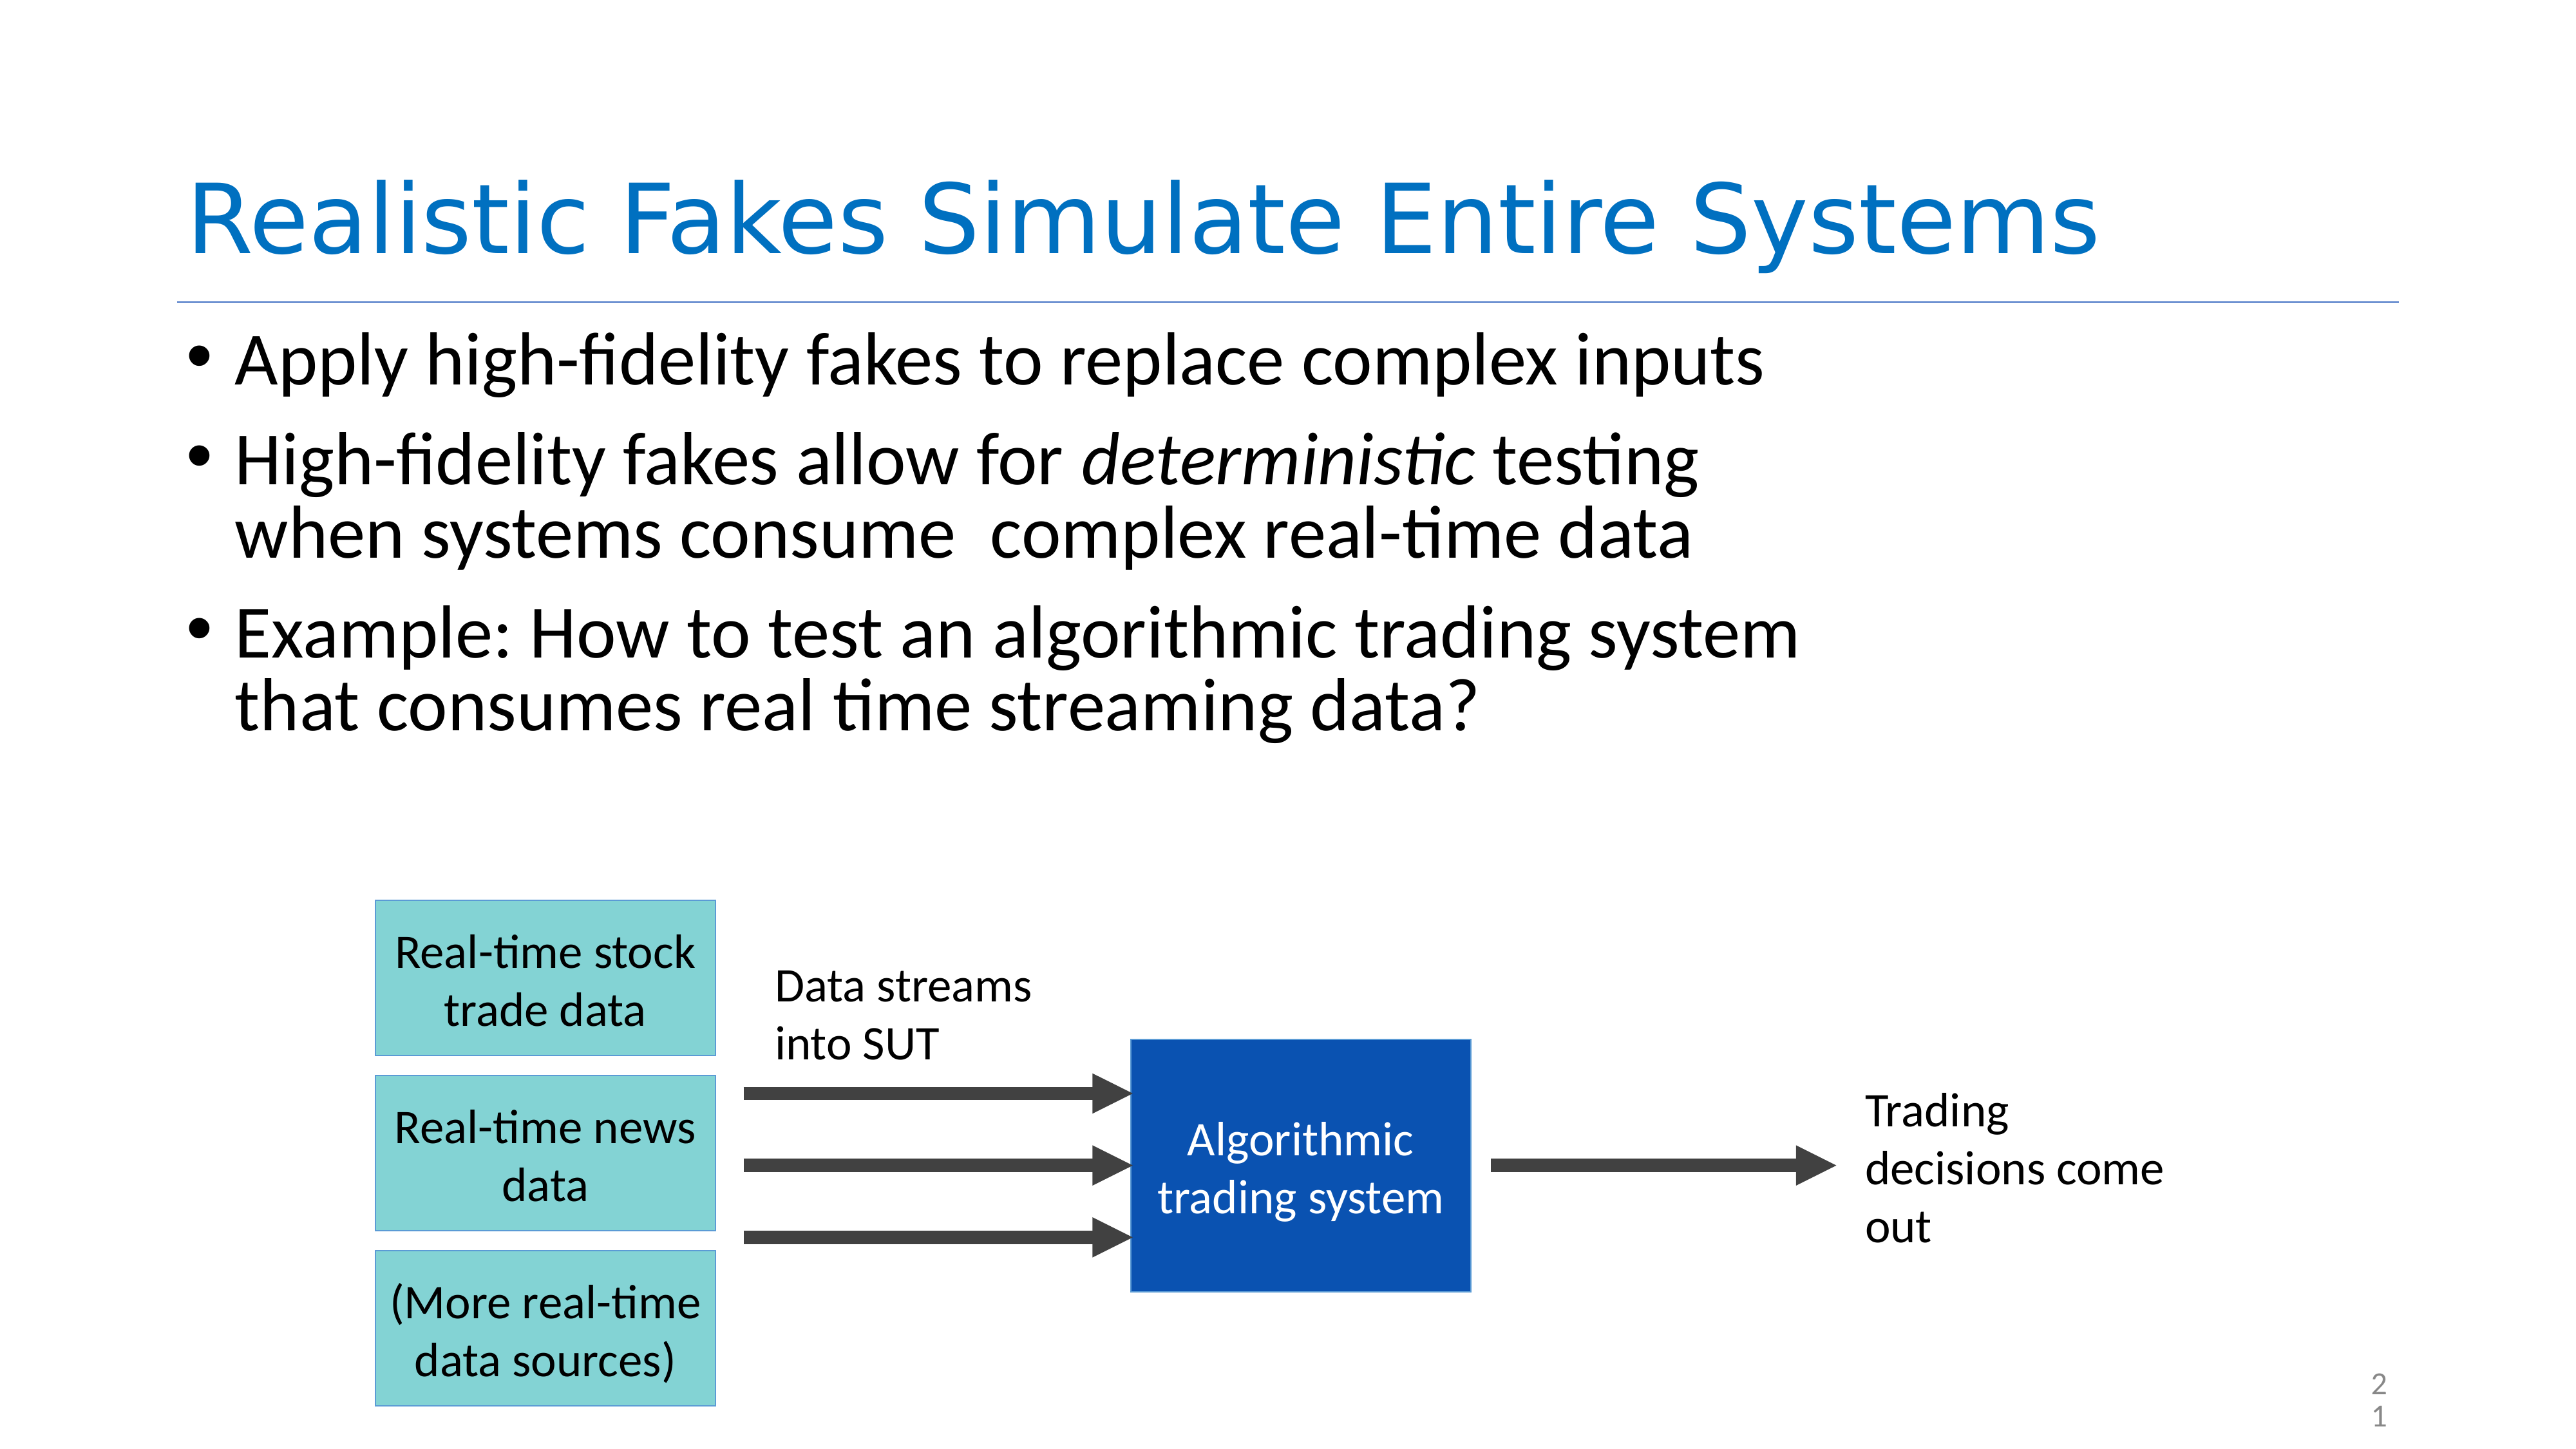

# Realistic Fakes Simulate Entire Systems
Apply high-fidelity fakes to replace complex inputs
High-fidelity fakes allow for deterministic testing when systems consume  complex real-time data
Example: How to test an algorithmic trading system that consumes real time streaming data?
Real-time stock trade data
Data streams into SUT
Algorithmic trading system
Trading decisions come out
Real-time news data

(More real-time data sources)
21